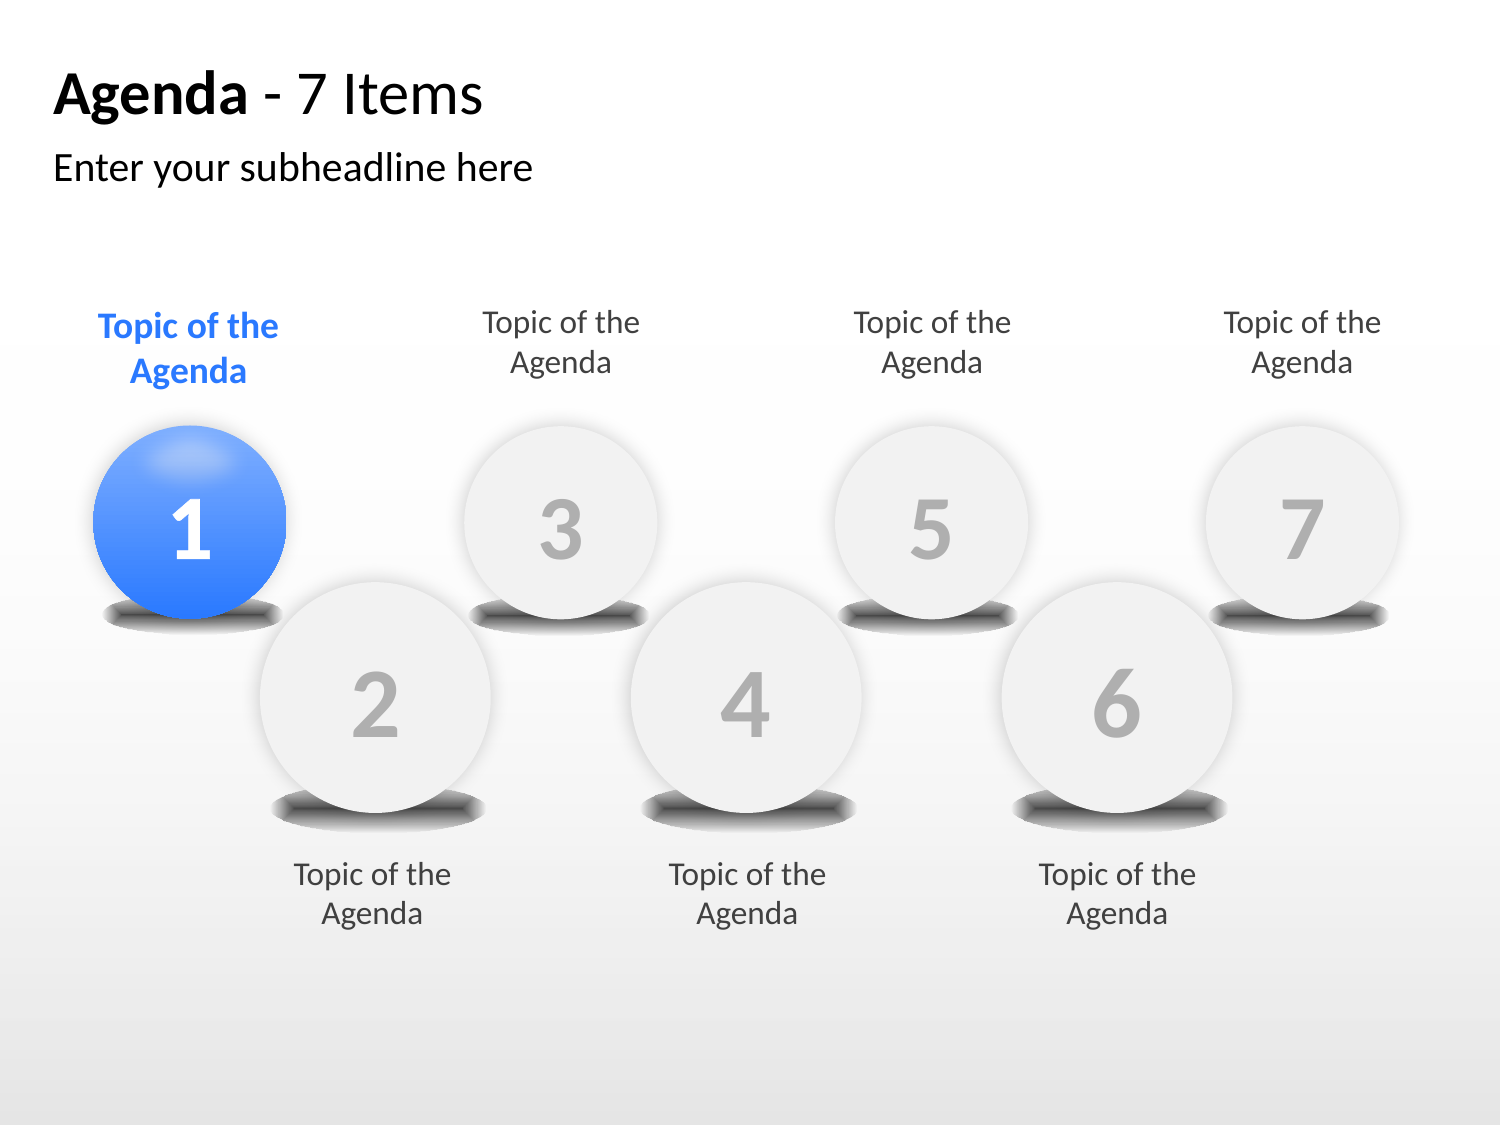

# Agenda - 7 Items
Enter your subheadline here
Topic of the
Agenda

1

Topic of the
Agenda
3

Topic of the
Agenda
5

Topic of the
Agenda
7

2

Topic of the
Agenda
4

Topic of the
Agenda
6

Topic of the
Agenda